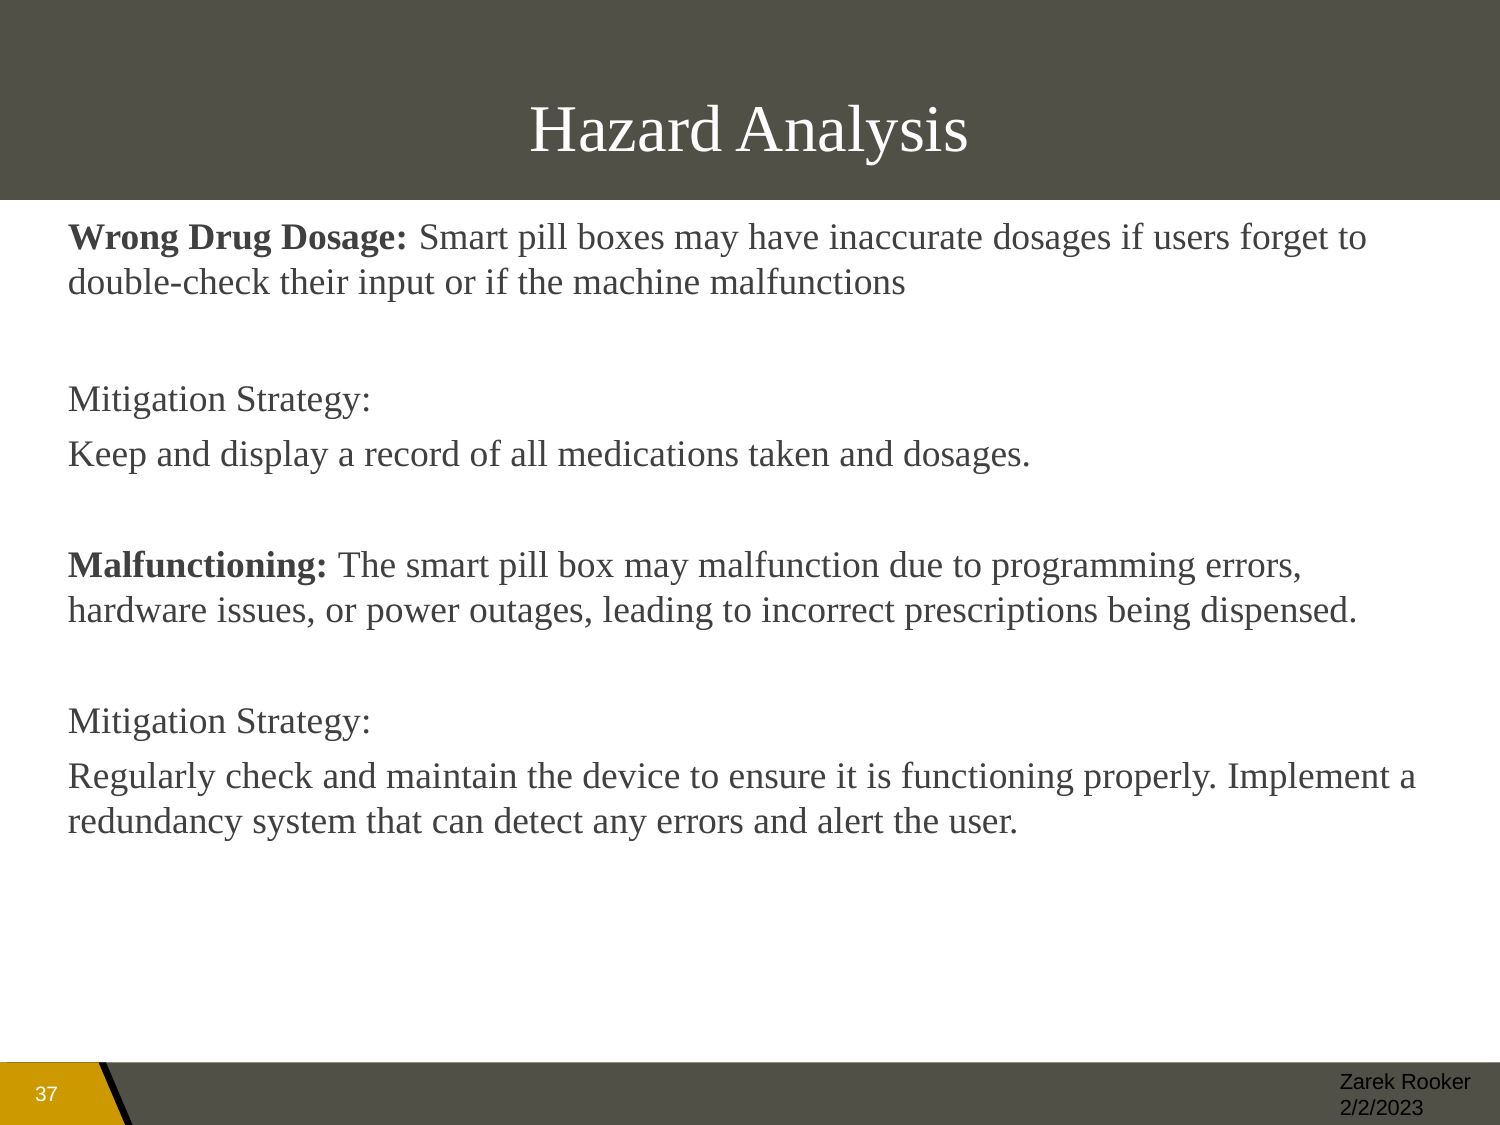

# Hazard Analysis
Wrong Drug Dosage: Smart pill boxes may have inaccurate dosages if users forget to double-check their input or if the machine malfunctions

Mitigation Strategy:
Keep and display a record of all medications taken and dosages.

Malfunctioning: The smart pill box may malfunction due to programming errors, hardware issues, or power outages, leading to incorrect prescriptions being dispensed.

Mitigation Strategy:
Regularly check and maintain the device to ensure it is functioning properly. Implement a redundancy system that can detect any errors and alert the user.

Zarek Rooker
2/2/2023